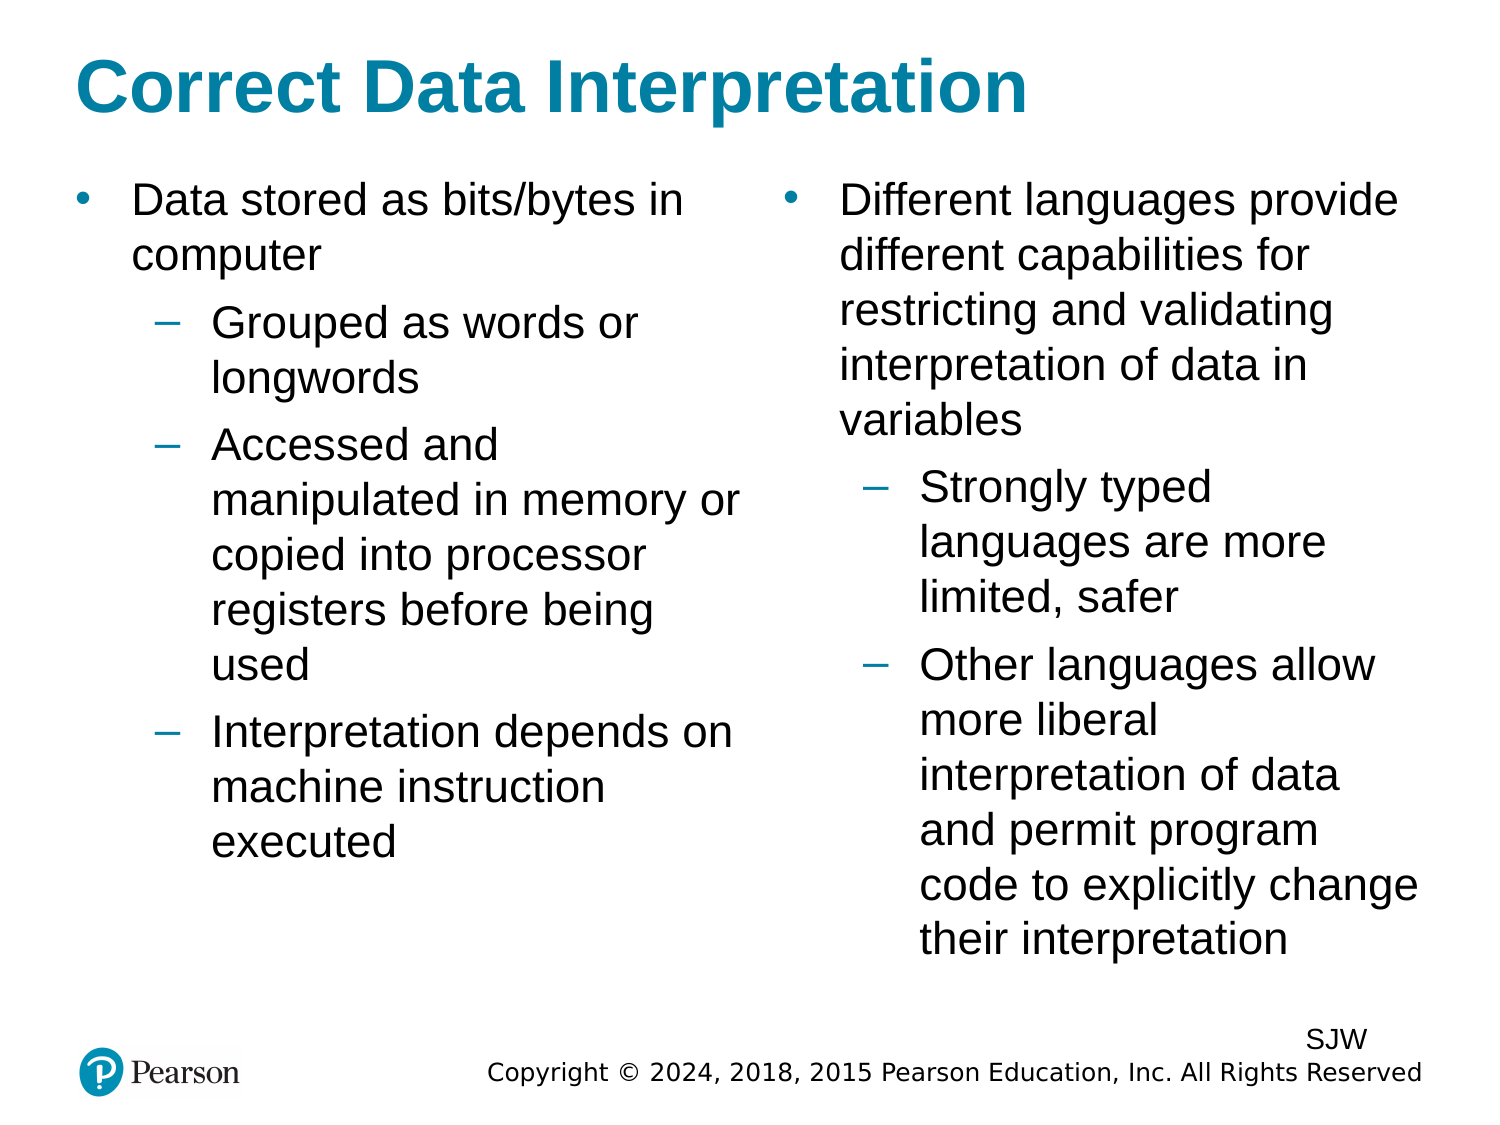

# Correct Data Interpretation
Different languages provide different capabilities for restricting and validating interpretation of data in variables
Strongly typed languages are more limited, safer
Other languages allow more liberal interpretation of data and permit program code to explicitly change their interpretation
Data stored as bits/bytes in computer
Grouped as words or longwords
Accessed and manipulated in memory or copied into processor registers before being used
Interpretation depends on machine instruction executed
SJW